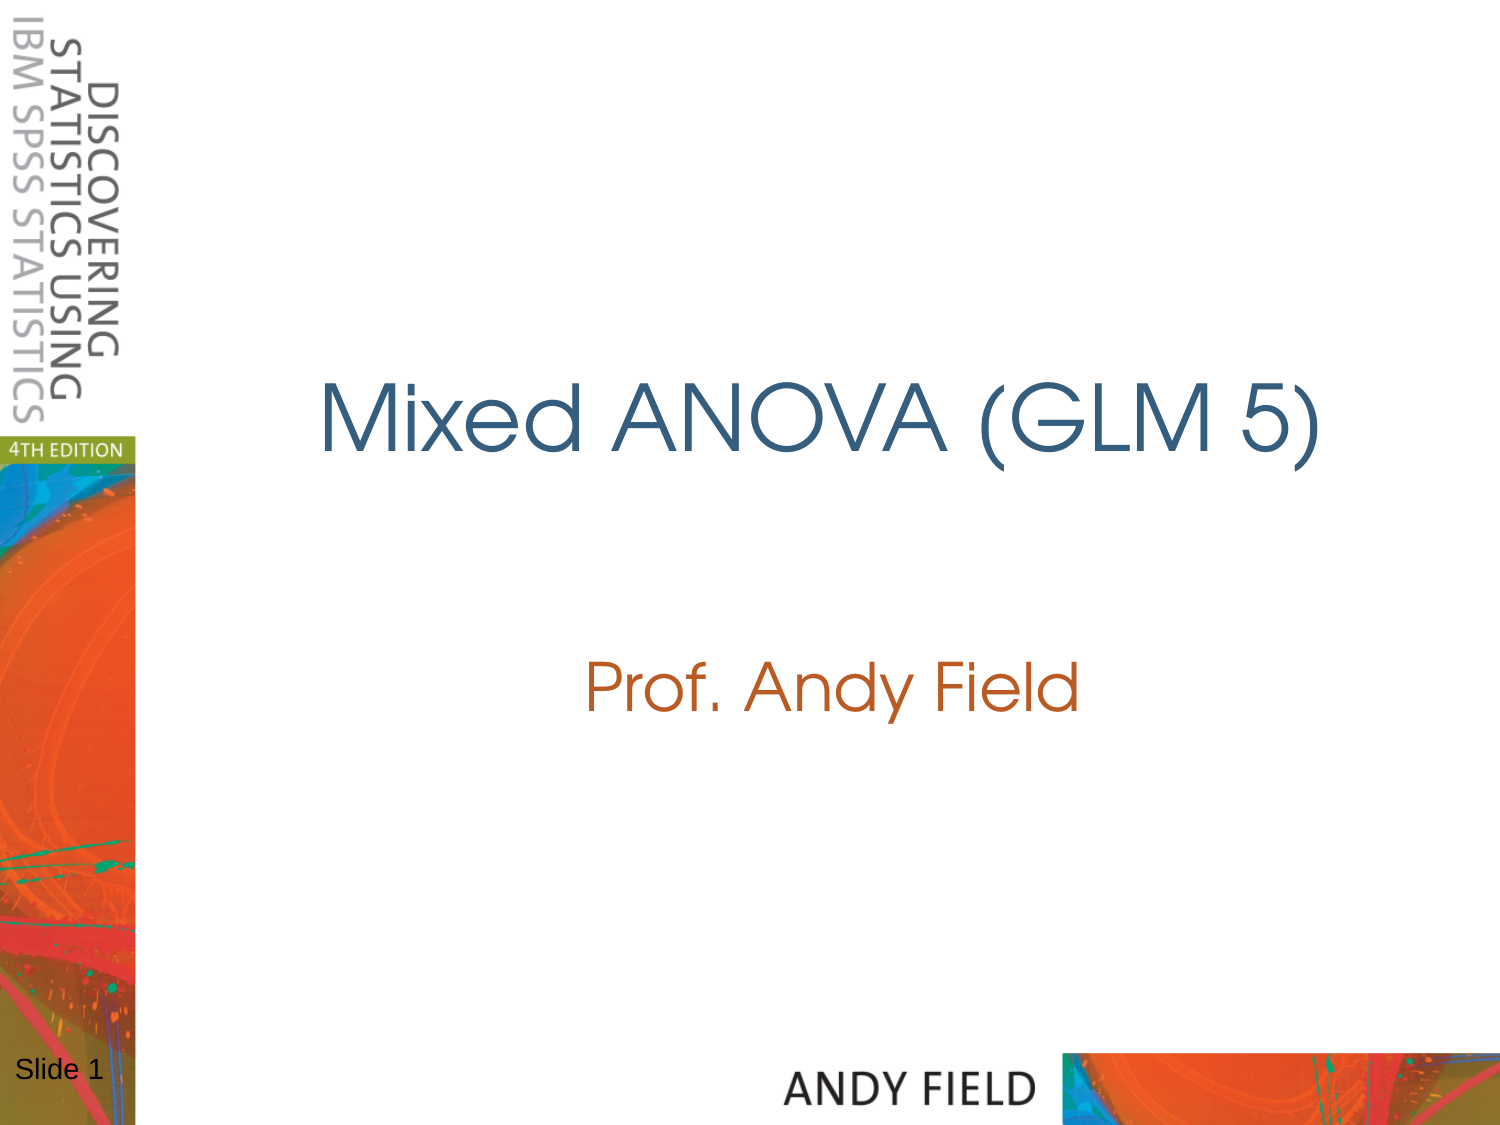

# Mixed ANOVA (GLM 5)
Prof. Andy Field
Slide 1